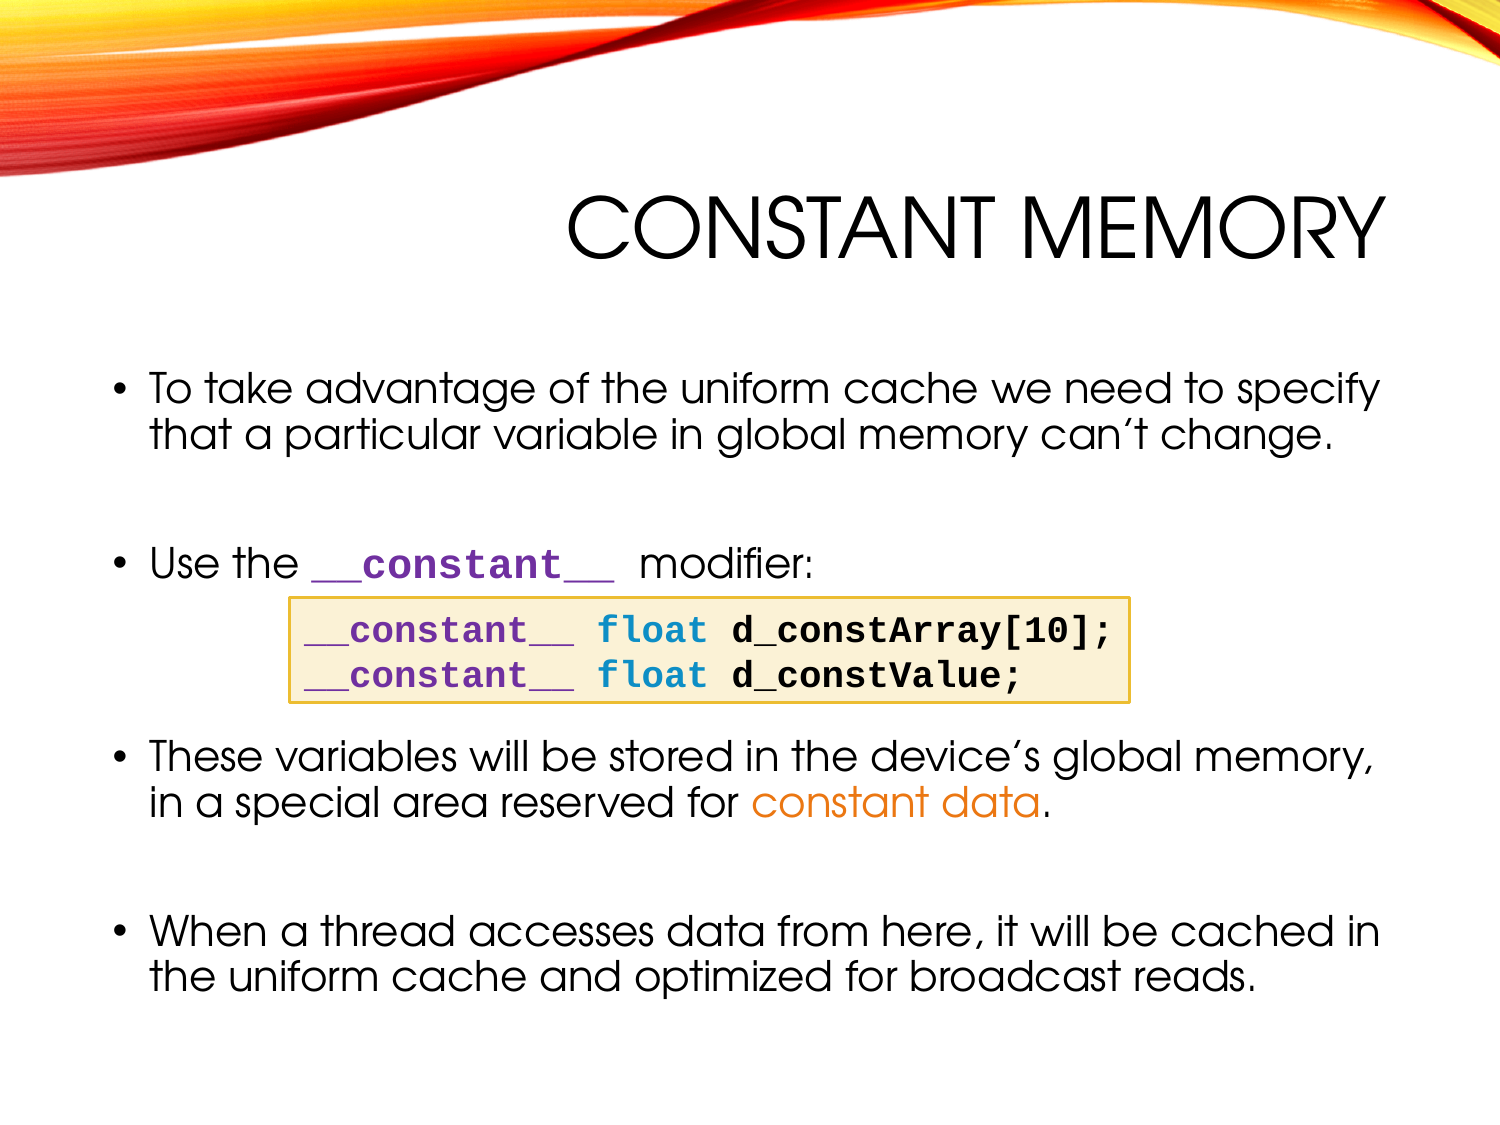

# Constant memory
To take advantage of the uniform cache we need to specify that a particular variable in global memory can’t change.

Use the __constant__ modifier:

These variables will be stored in the device’s global memory, in a special area reserved for constant data.

When a thread accesses data from here, it will be cached in the uniform cache and optimized for broadcast reads.
__constant__ float d_constArray[10];
__constant__ float d_constValue;